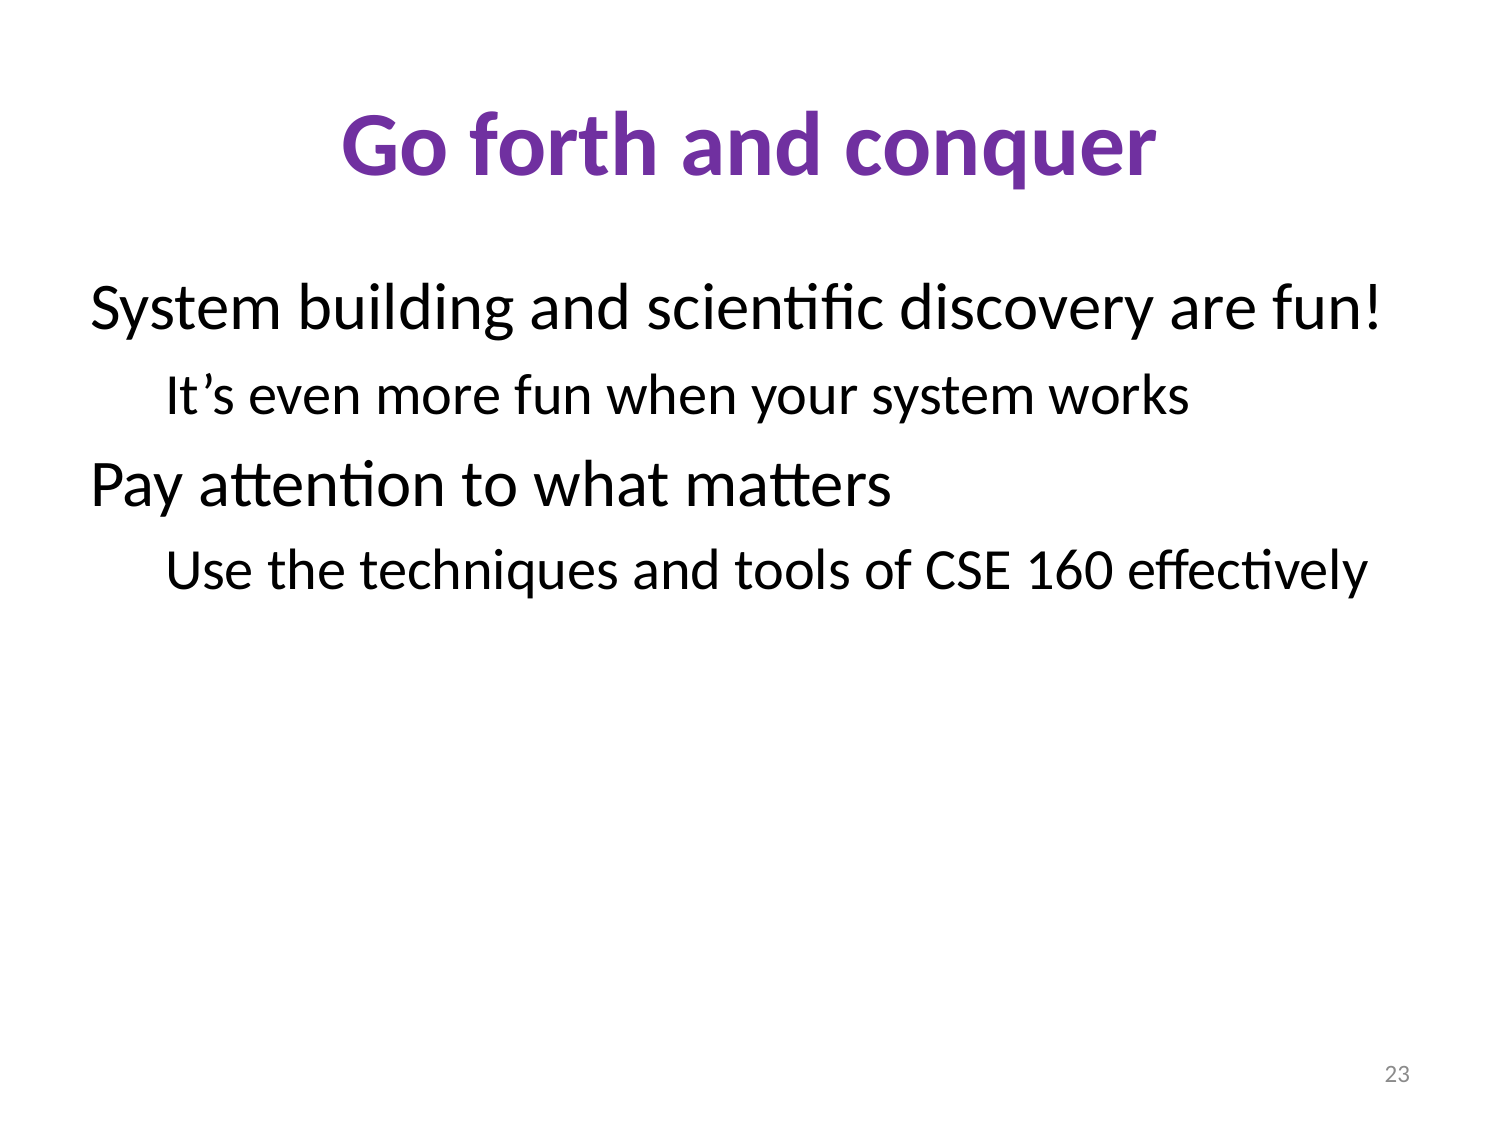

# Go forth and conquer
System building and scientific discovery are fun!
It’s even more fun when your system works
Pay attention to what matters
Use the techniques and tools of CSE 160 effectively

23